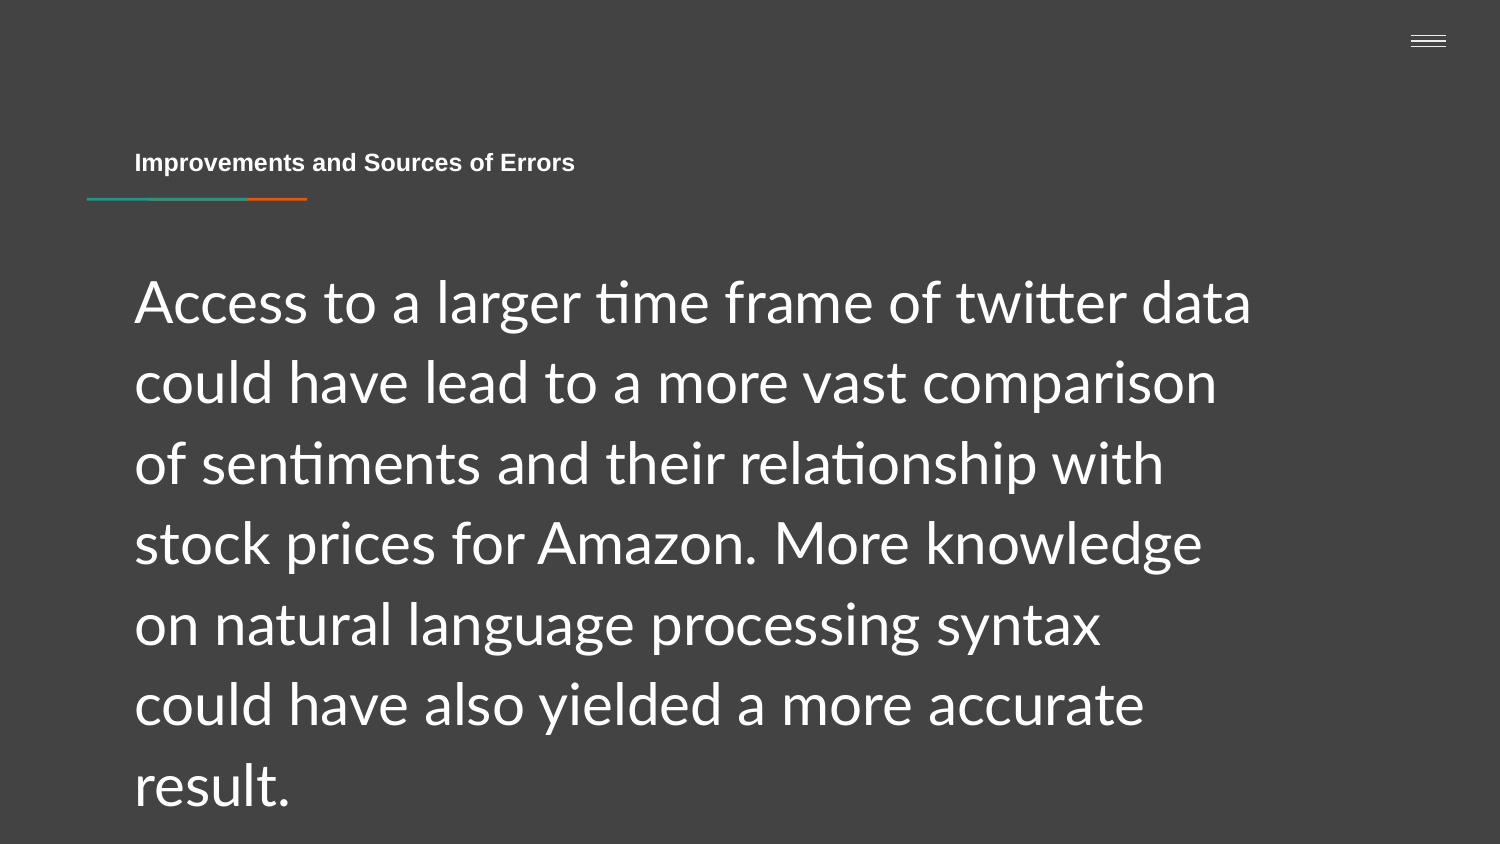

# Improvements and Sources of Errors
Access to a larger time frame of twitter data could have lead to a more vast comparison of sentiments and their relationship with stock prices for Amazon. More knowledge on natural language processing syntax could have also yielded a more accurate result.